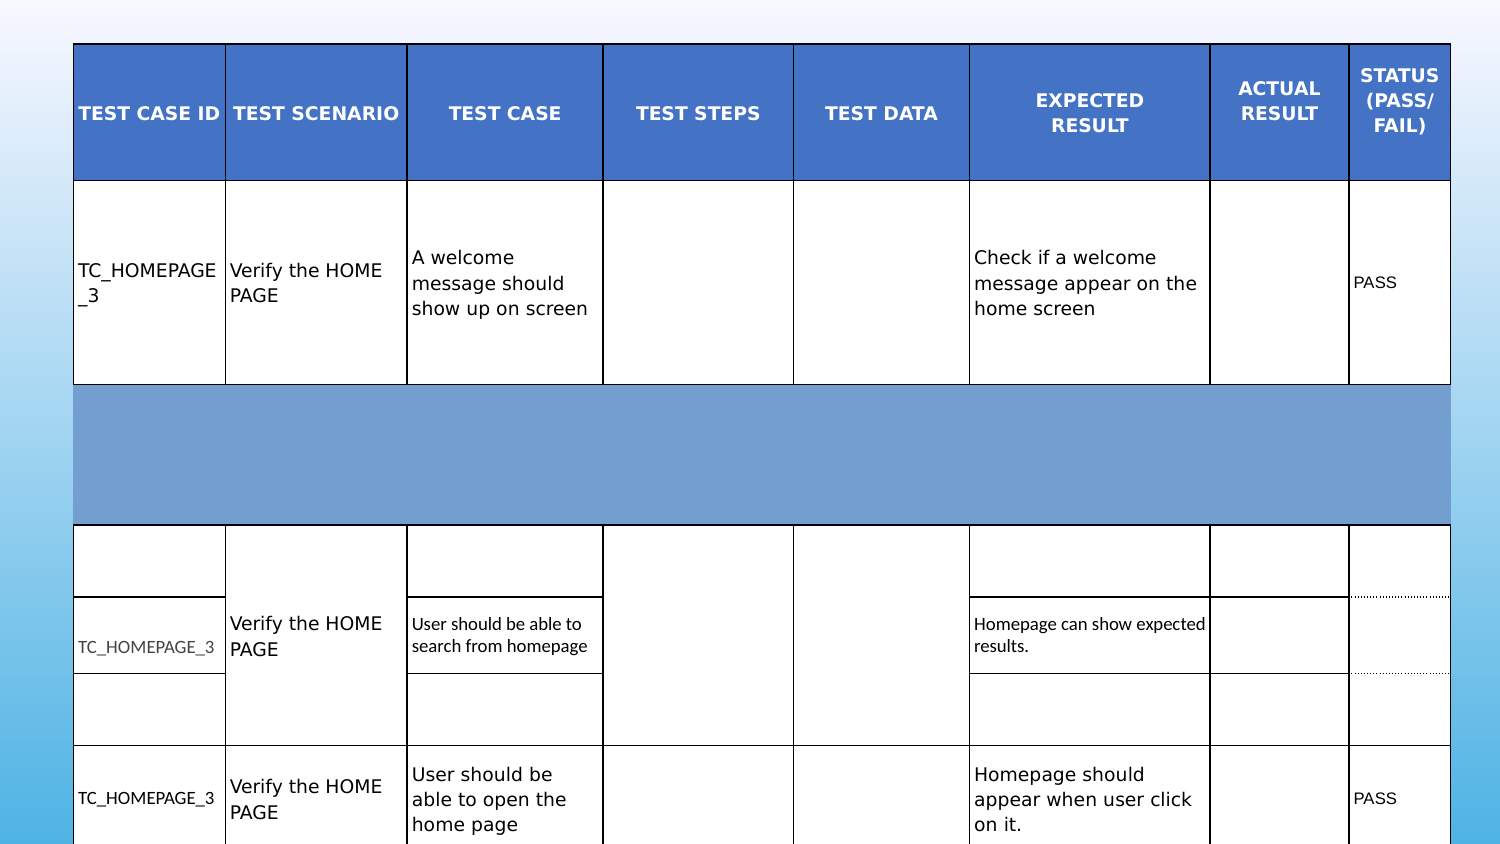

| TEST CASE ID | TEST SCENARIO | TEST CASE | TEST STEPS | TEST DATA | EXPECTED RESULT | ACTUAL RESULT | STATUS (PASS/ FAIL) |
| --- | --- | --- | --- | --- | --- | --- | --- |
| TC\_HOMEPAGE\_3 | Verify the HOME PAGE | A welcome message should show up on screen |  |  | Check if a welcome message appear on the home screen |  | PASS |
|  |  |  |  |  |  |  |  |
|  |  |  |  |  |  |  |  |
|  | Verify the HOME PAGE |  |  |  |  |  |  |
| TC\_HOMEPAGE\_3 |  | User should be able to search from homepage |  |  | Homepage can show expected results. |  |  |
|  |  |  |  |  |  |  |  |
| TC\_HOMEPAGE\_3 | Verify the HOME PAGE | User should be able to open the home page |  |  | Homepage should appear when user click on it. |  | PASS |
|  |  |  |  |  |  |  |  |
|  |  |  |  |  |  |  |  |